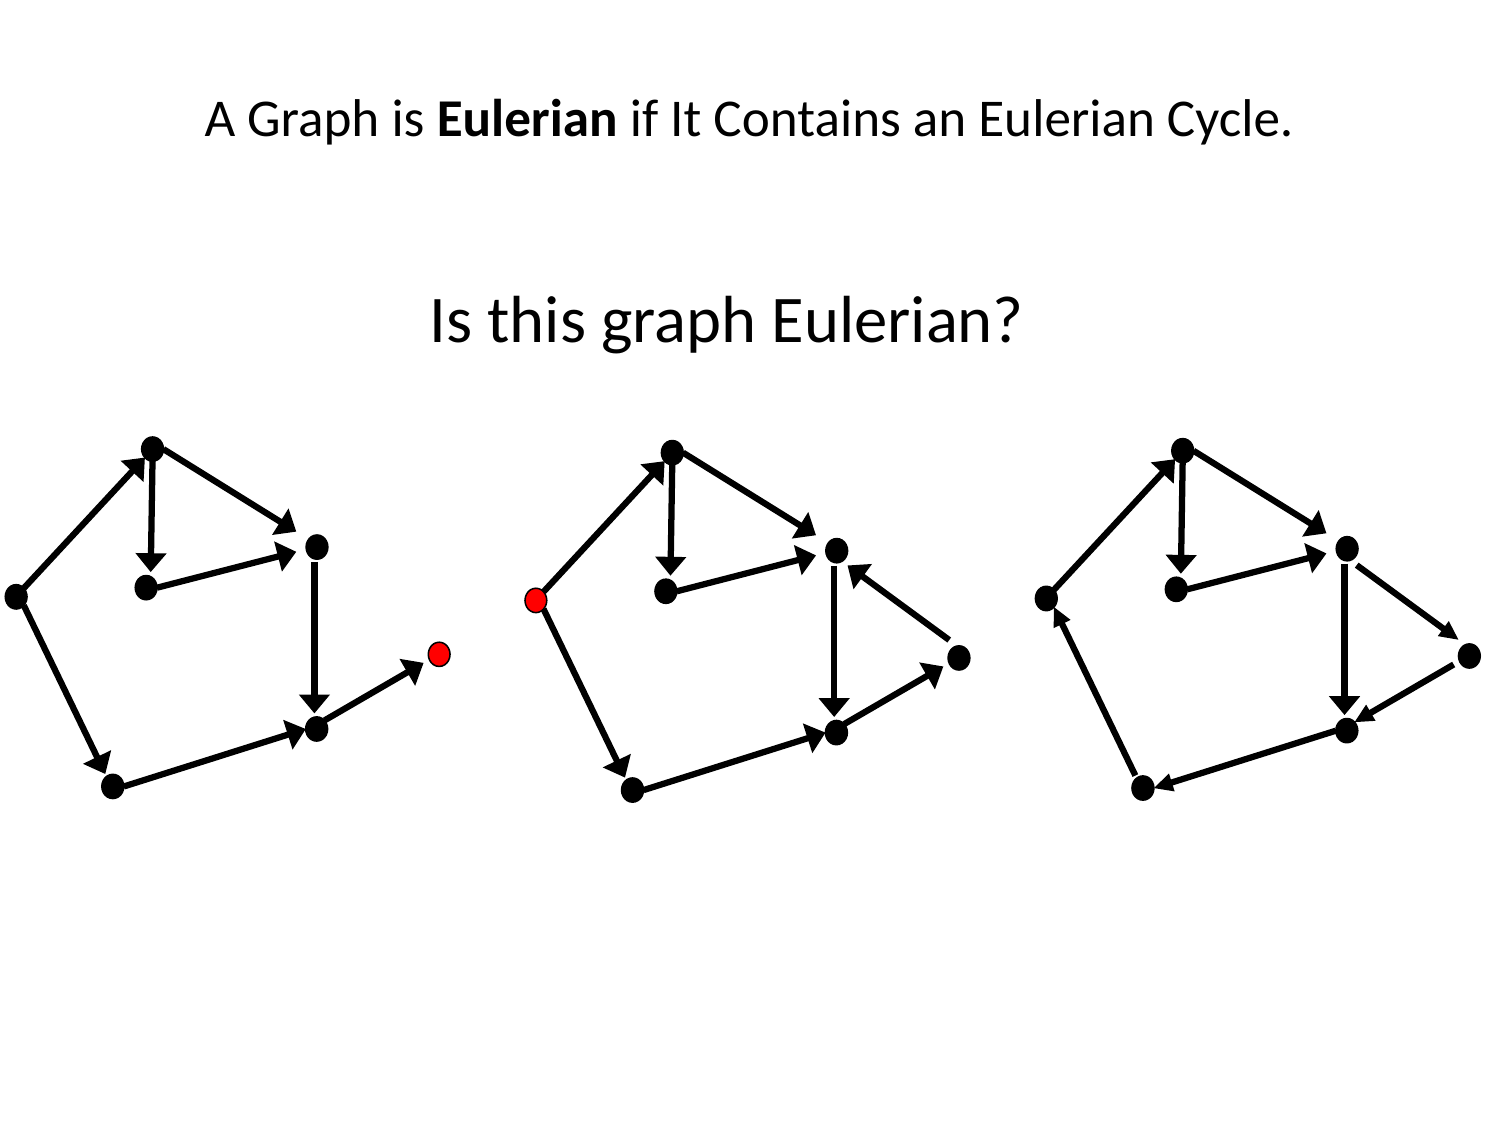

# A Graph is Eulerian if It Contains an Eulerian Cycle.

Is this graph Eulerian?